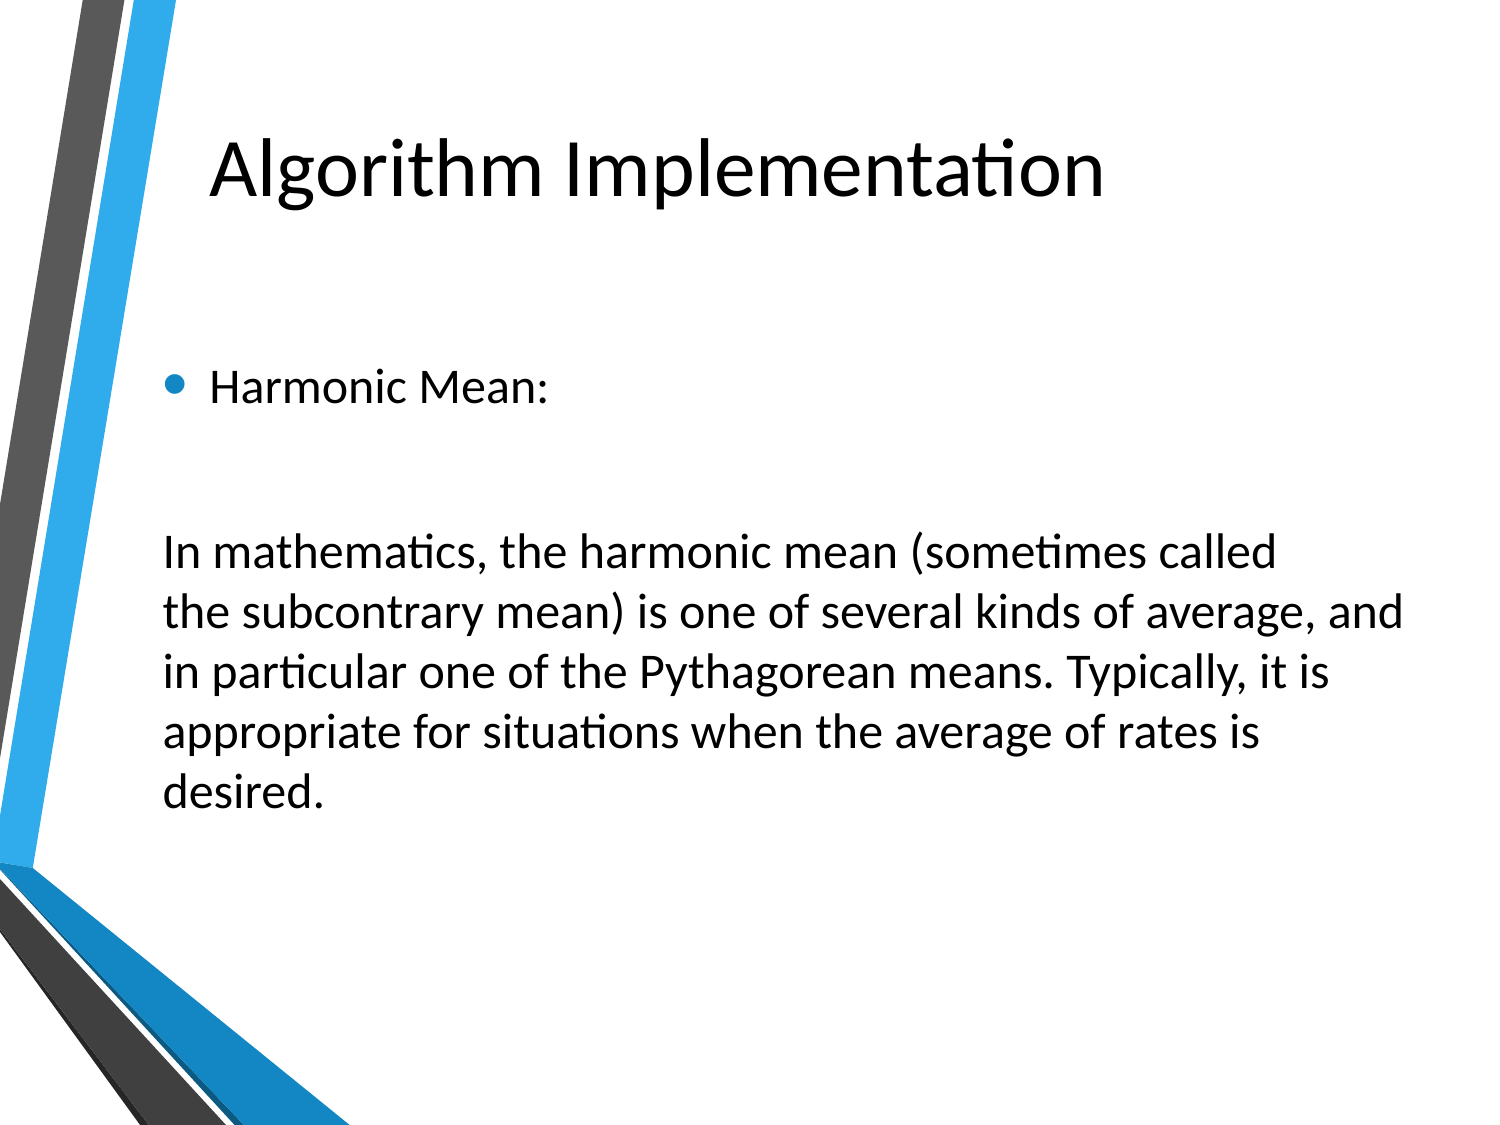

Algorithm Implementation
Harmonic Mean:

In mathematics, the harmonic mean (sometimes called the subcontrary mean) is one of several kinds of average, and in particular one of the Pythagorean means. Typically, it is appropriate for situations when the average of rates is desired.